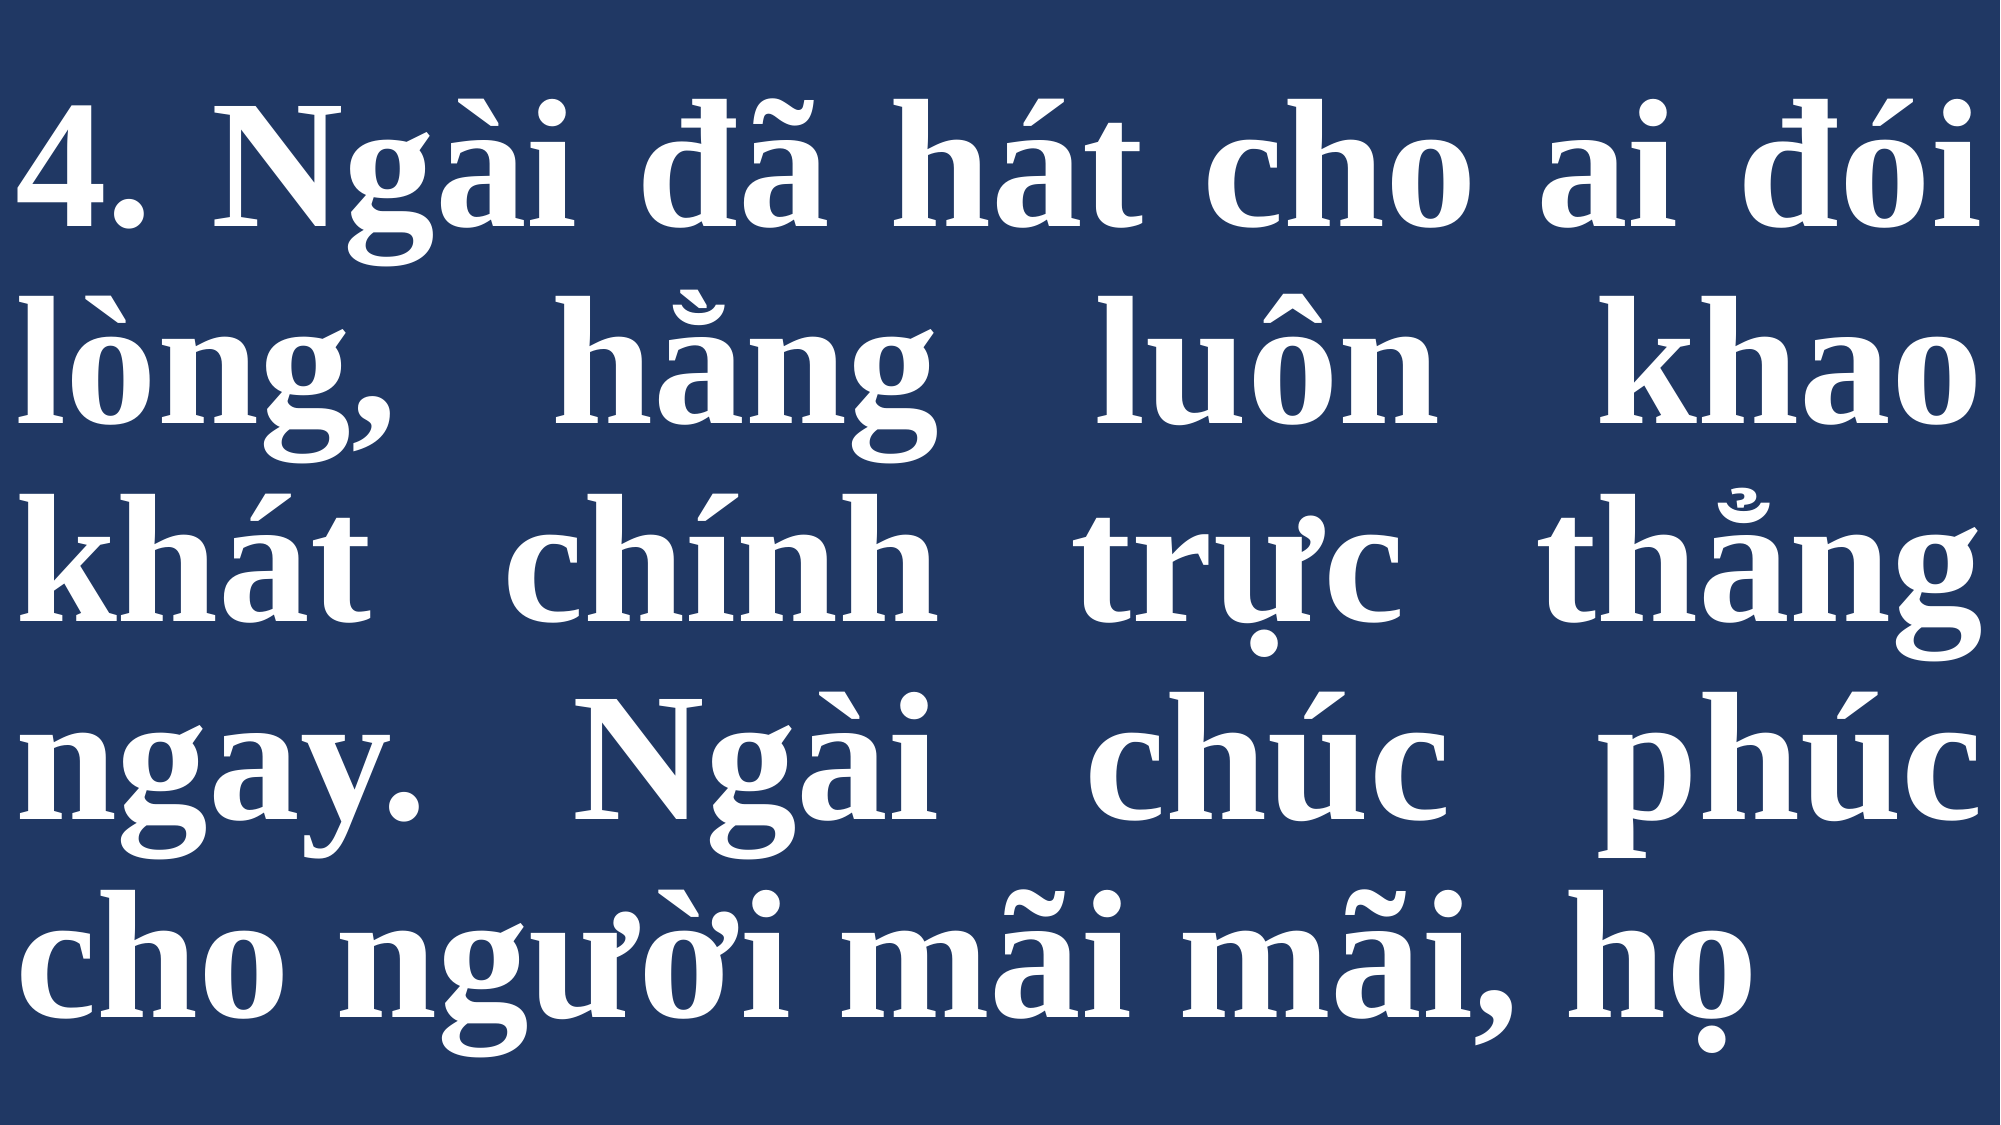

# 4. Ngài đã hát cho ai đói lòng, hằng luôn khao khát chính trực thẳng ngay. Ngài chúc phúc cho người mãi mãi, họ